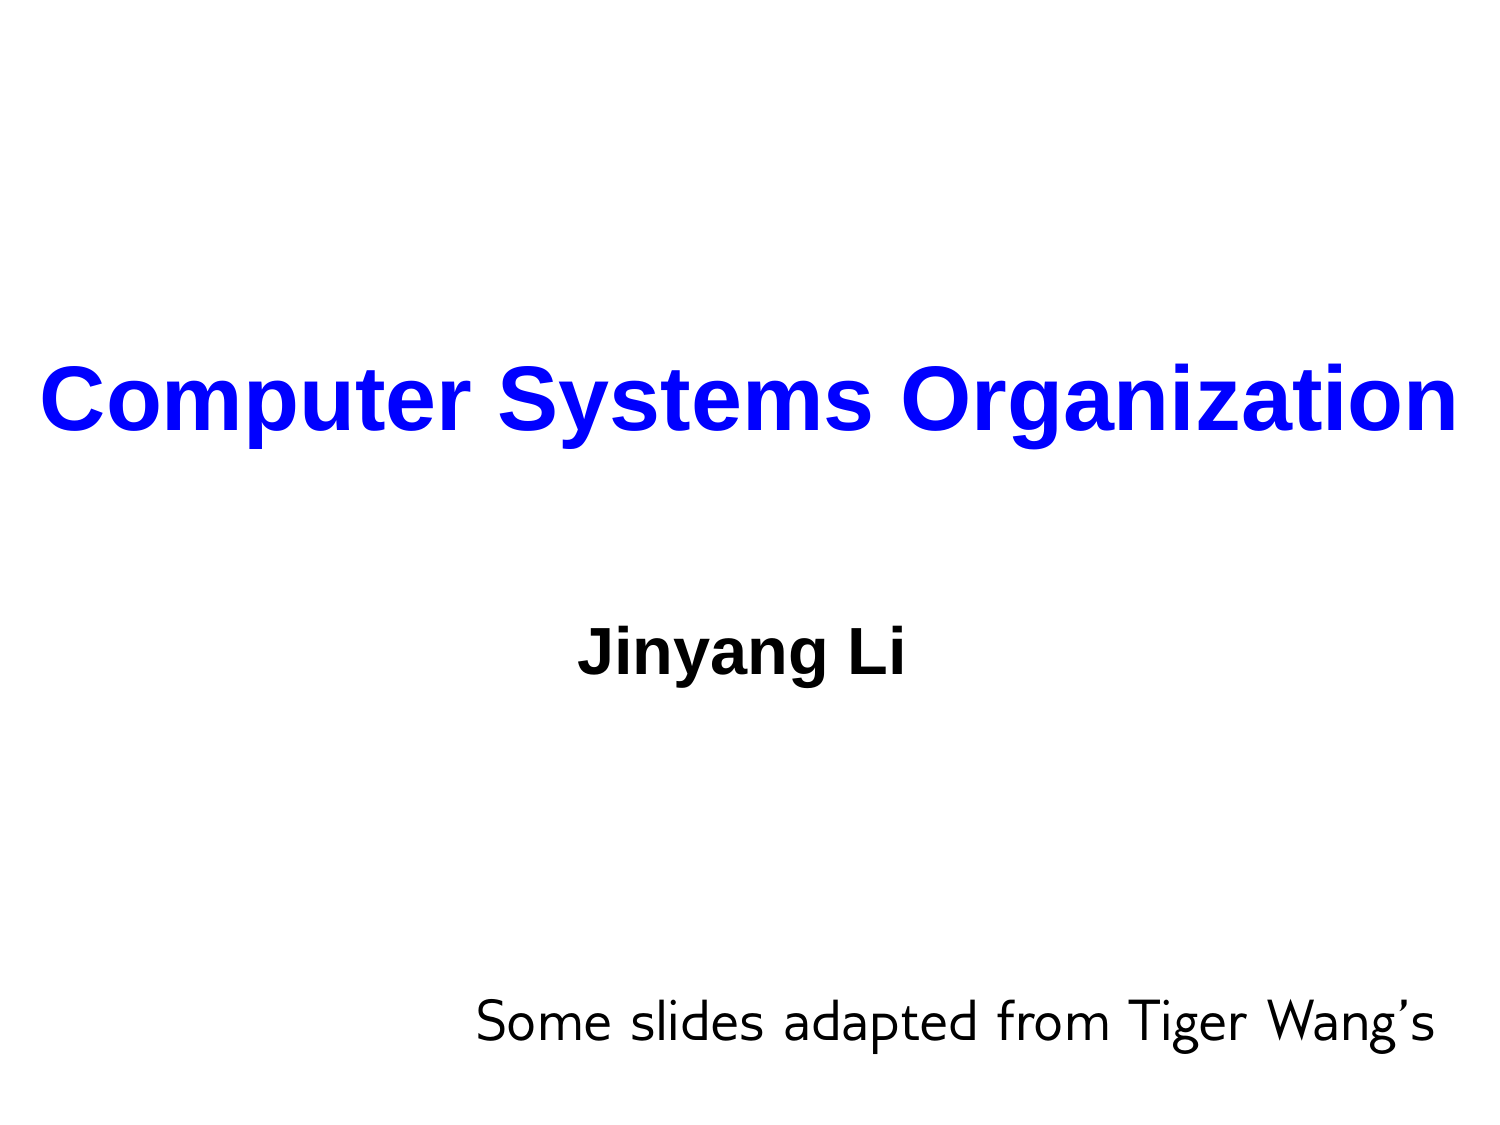

Carnegie Mellon
Computer Systems Organization

Jinyang Li
Some slides adapted from Tiger Wang’s